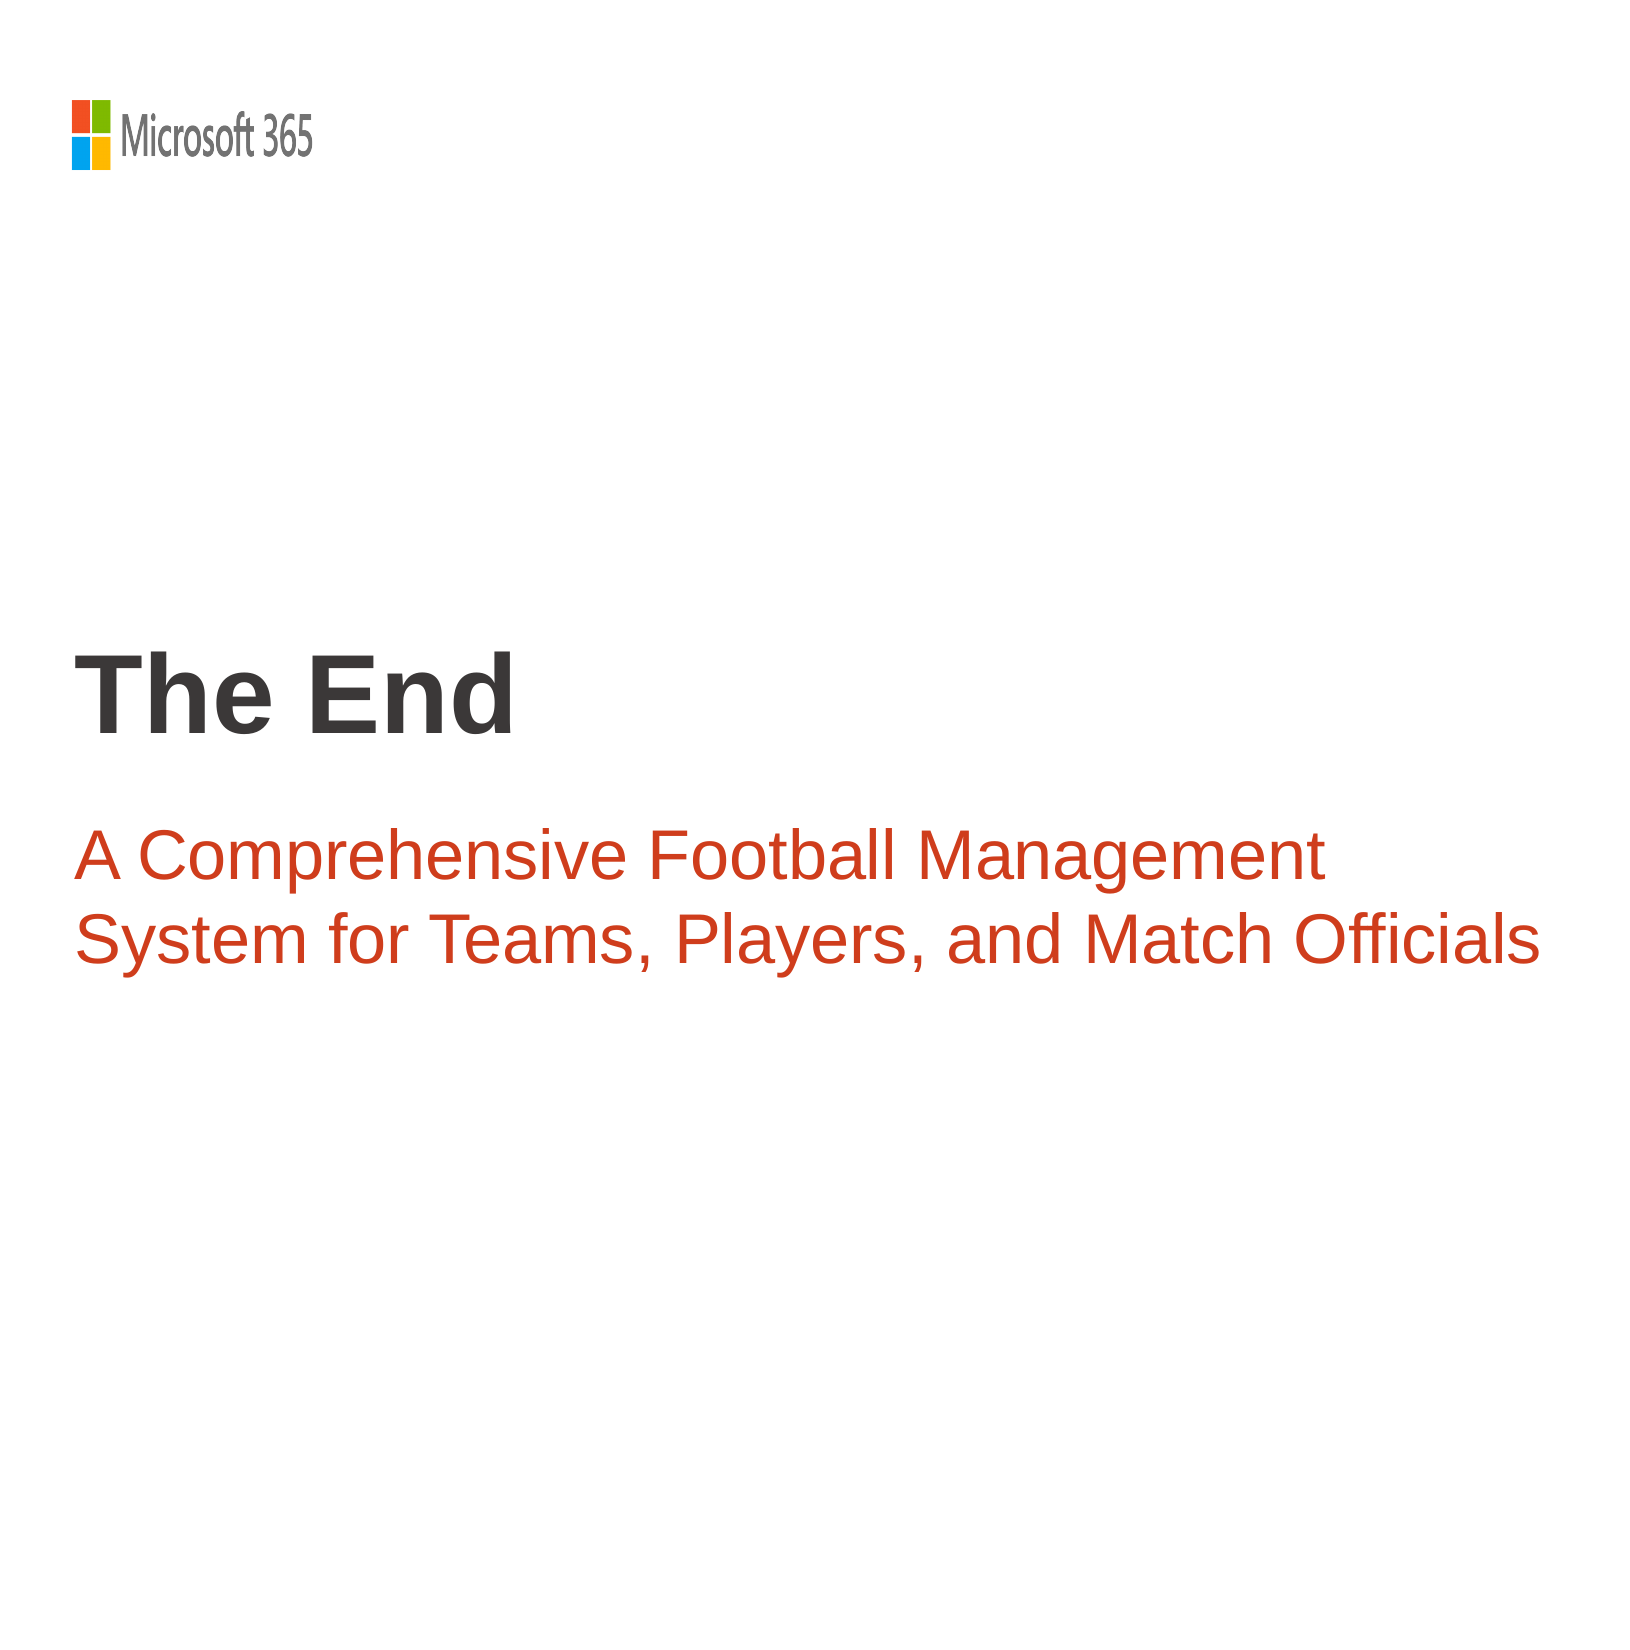

# The End
A Comprehensive Football Management System for Teams, Players, and Match Officials